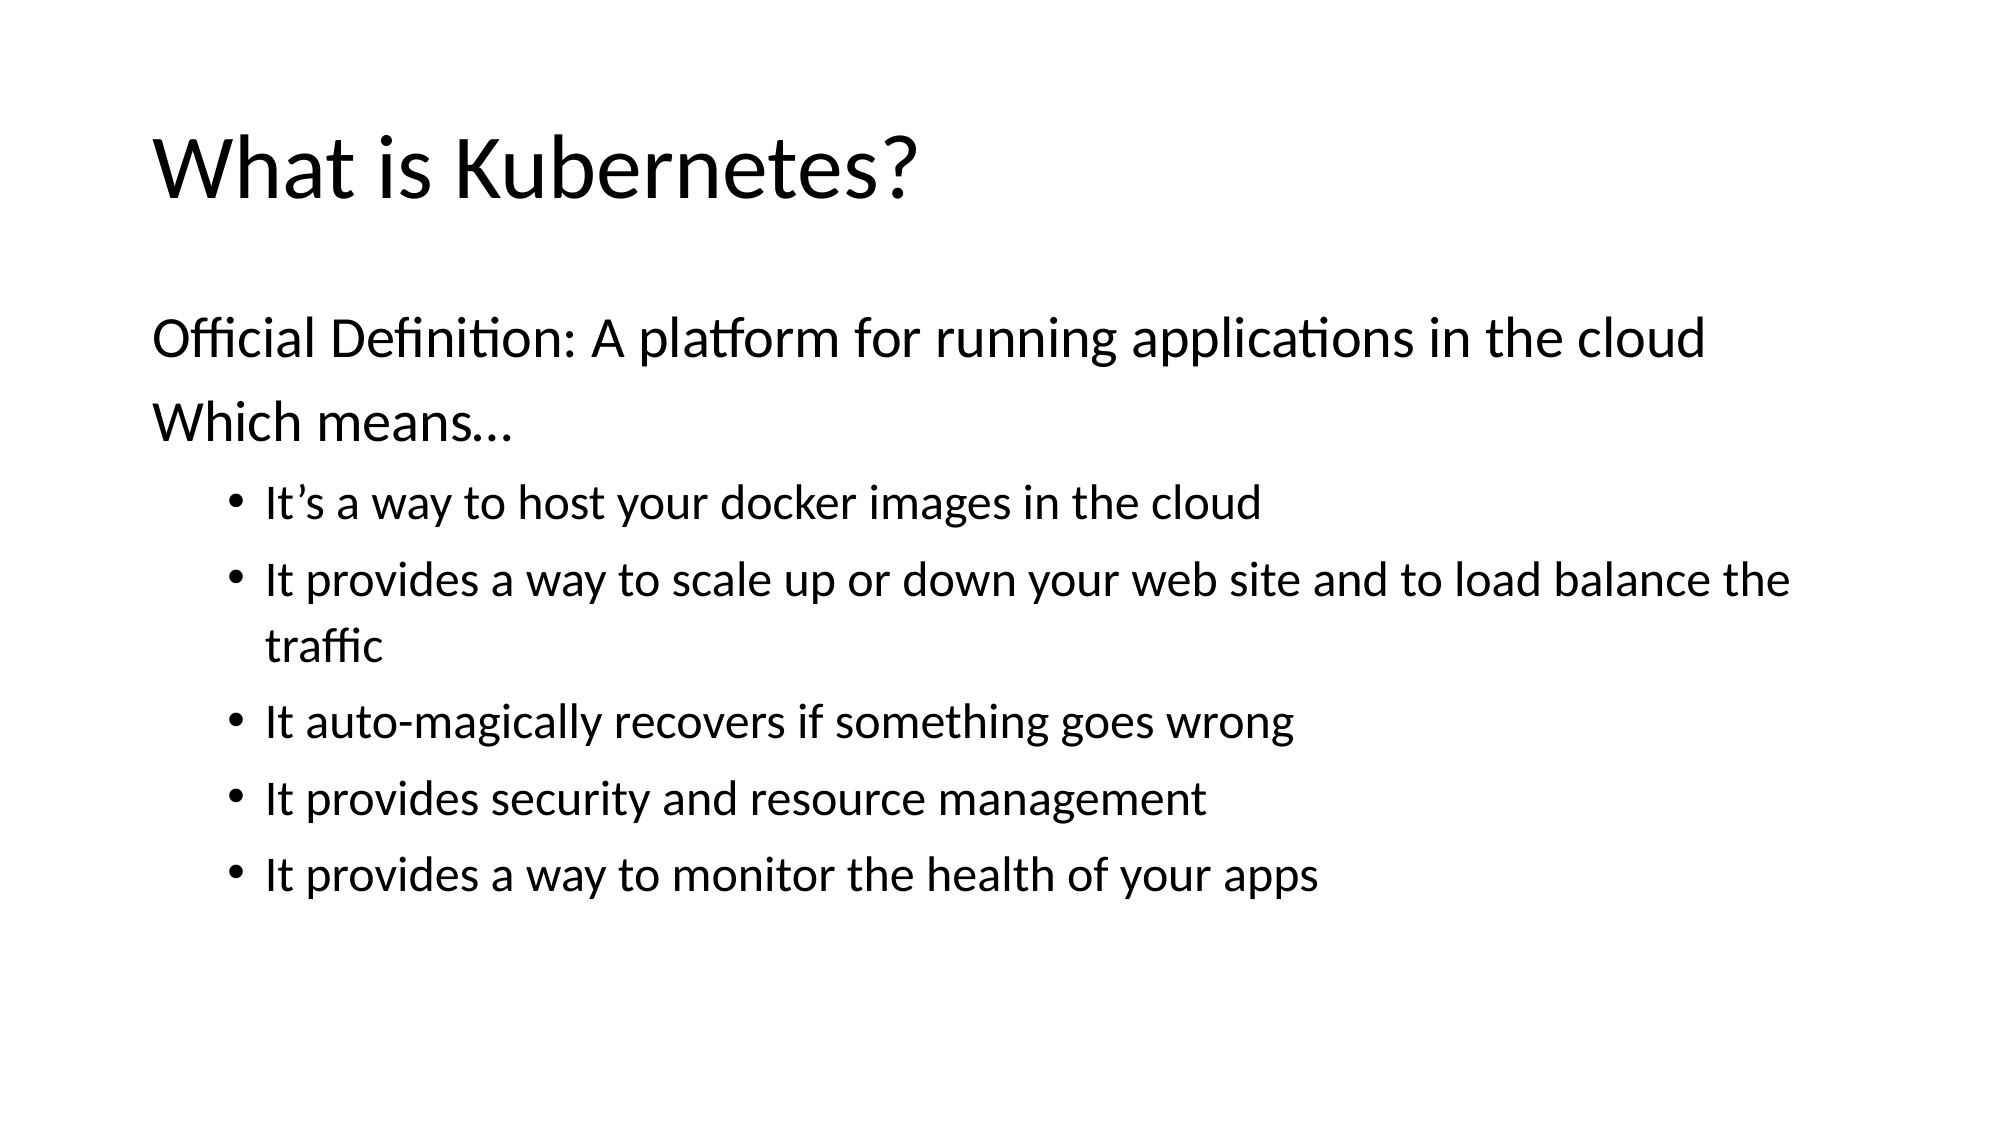

# What is Kubernetes?
Official Definition: A platform for running applications in the cloud
Which means…
It’s a way to host your docker images in the cloud
It provides a way to scale up or down your web site and to load balance the traffic
It auto-magically recovers if something goes wrong
It provides security and resource management
It provides a way to monitor the health of your apps